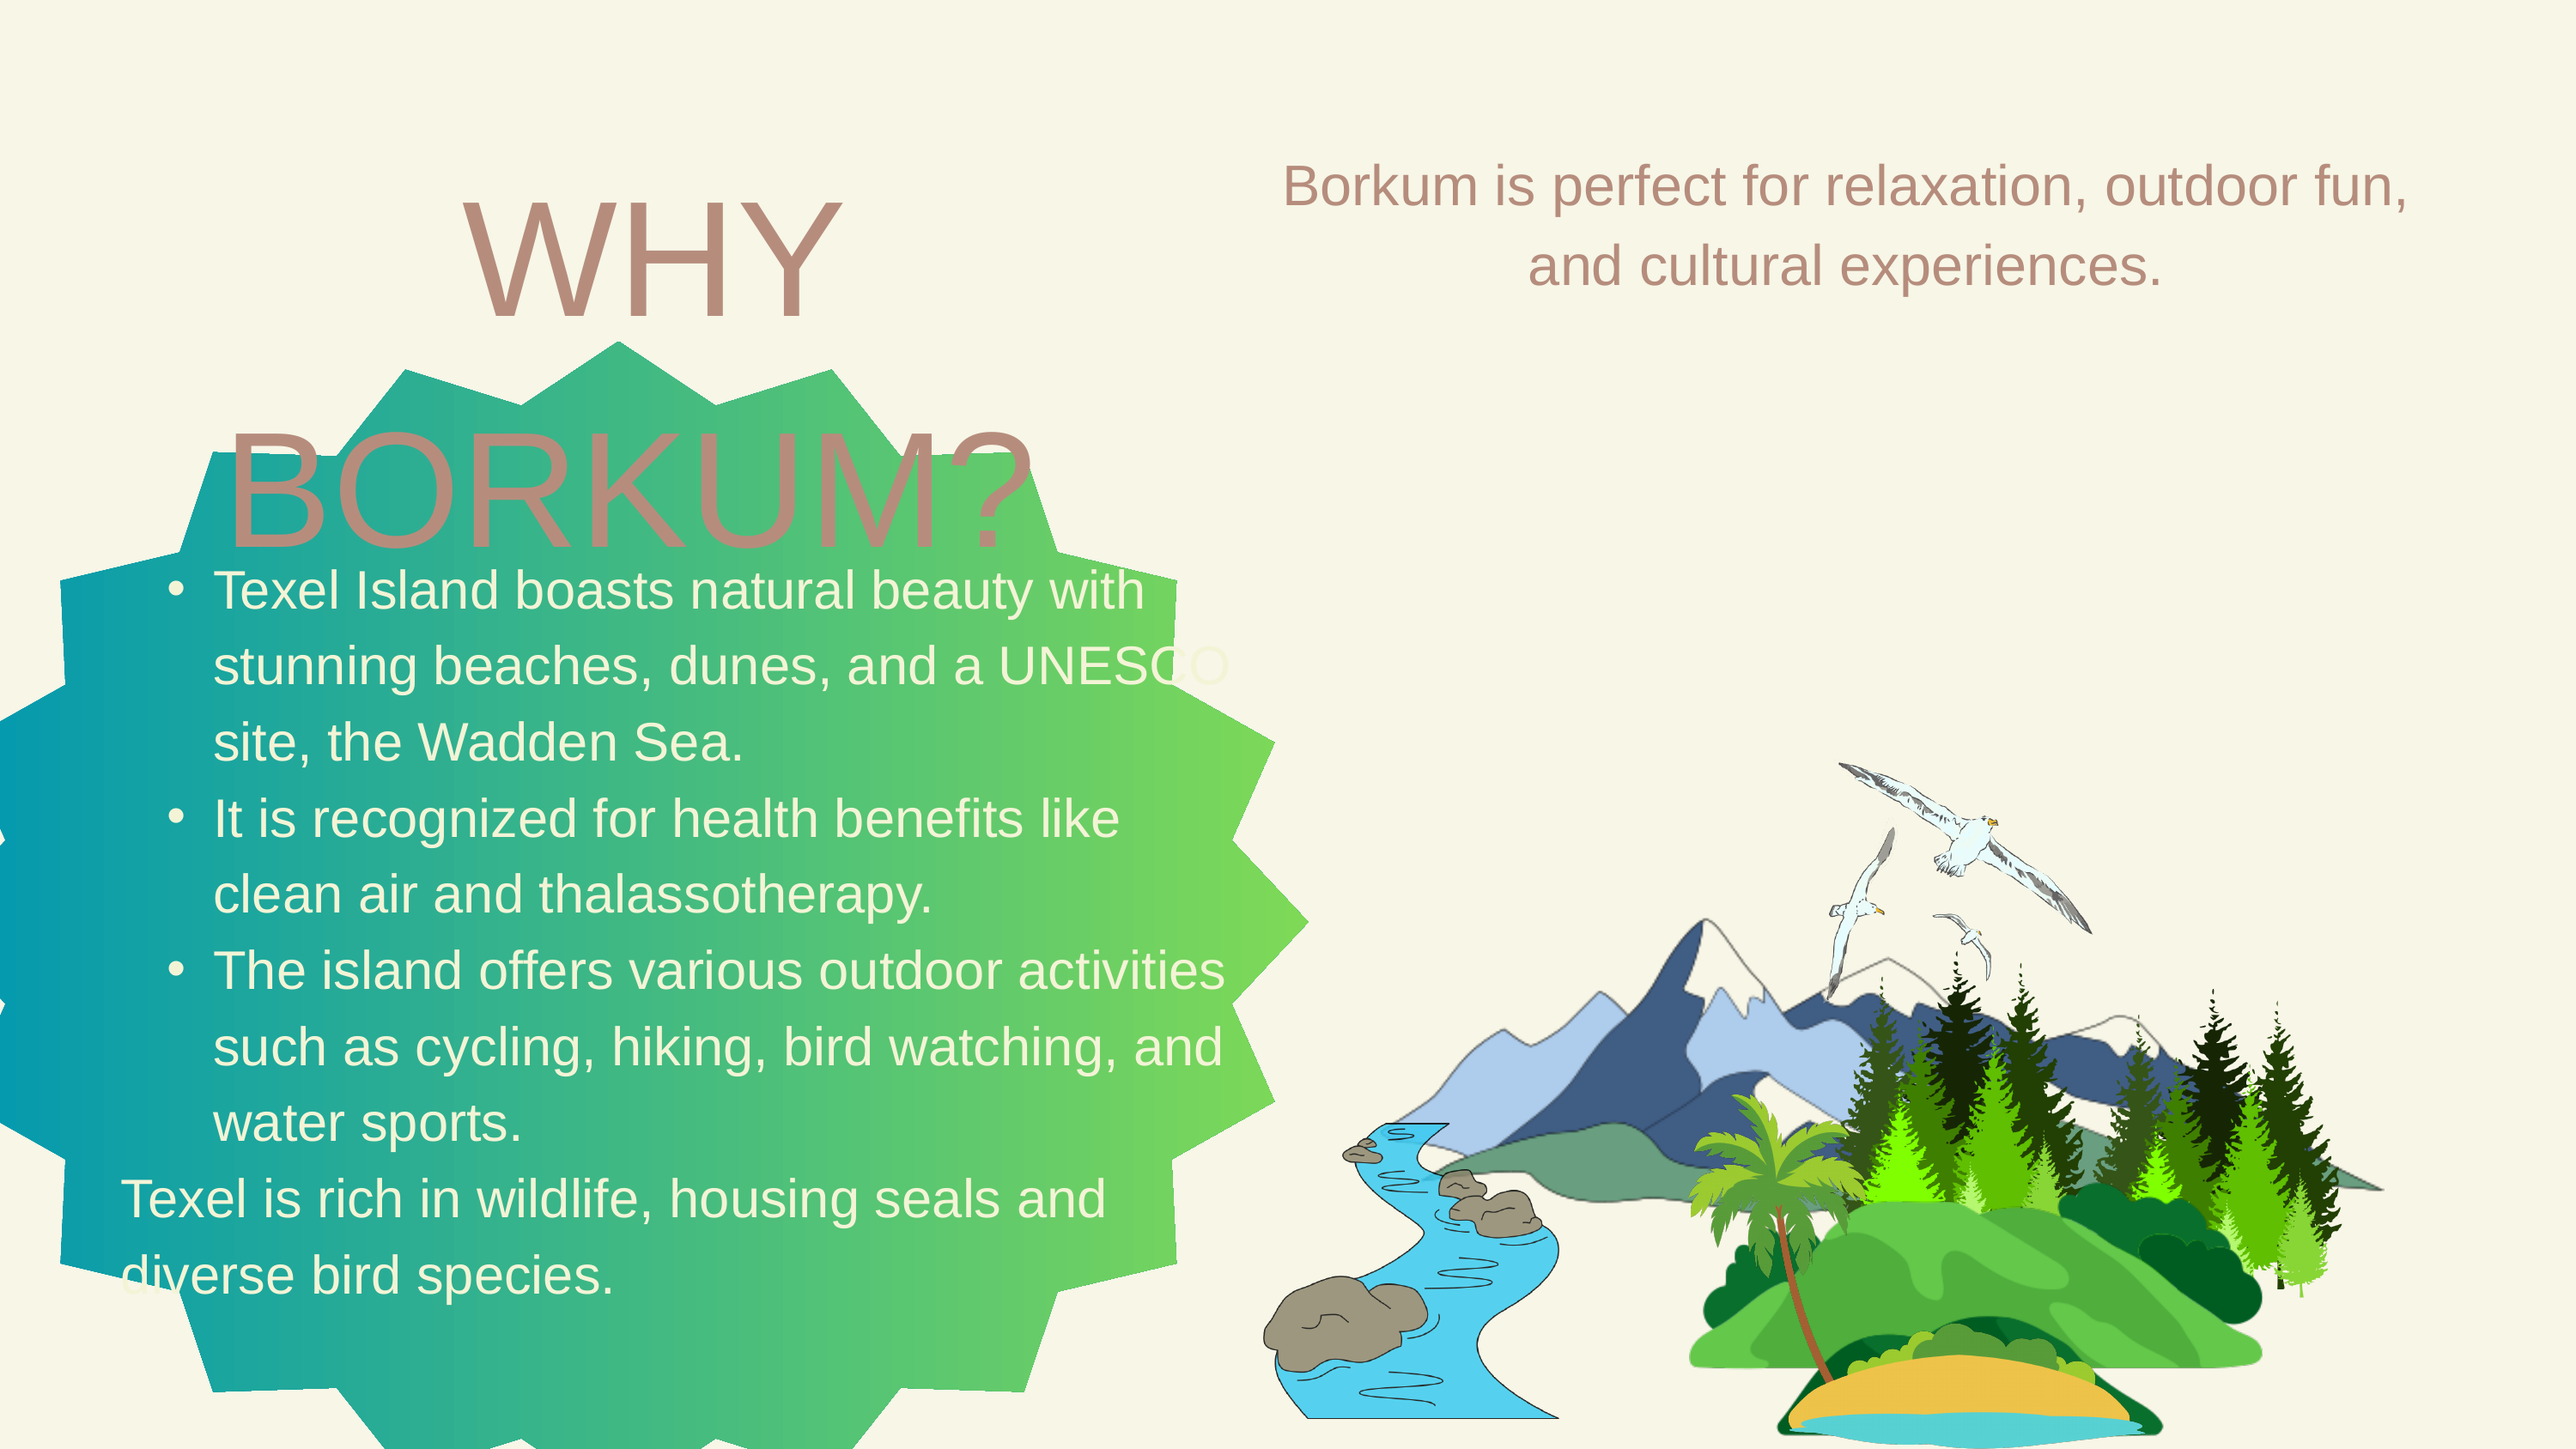

WHY BORKUM?
Borkum is perfect for relaxation, outdoor fun, and cultural experiences.

Texel Island boasts natural beauty with stunning beaches, dunes, and a UNESCO site, the Wadden Sea.
It is recognized for health benefits like clean air and thalassotherapy.
The island offers various outdoor activities such as cycling, hiking, bird watching, and water sports.
Texel is rich in wildlife, housing seals and diverse bird species.